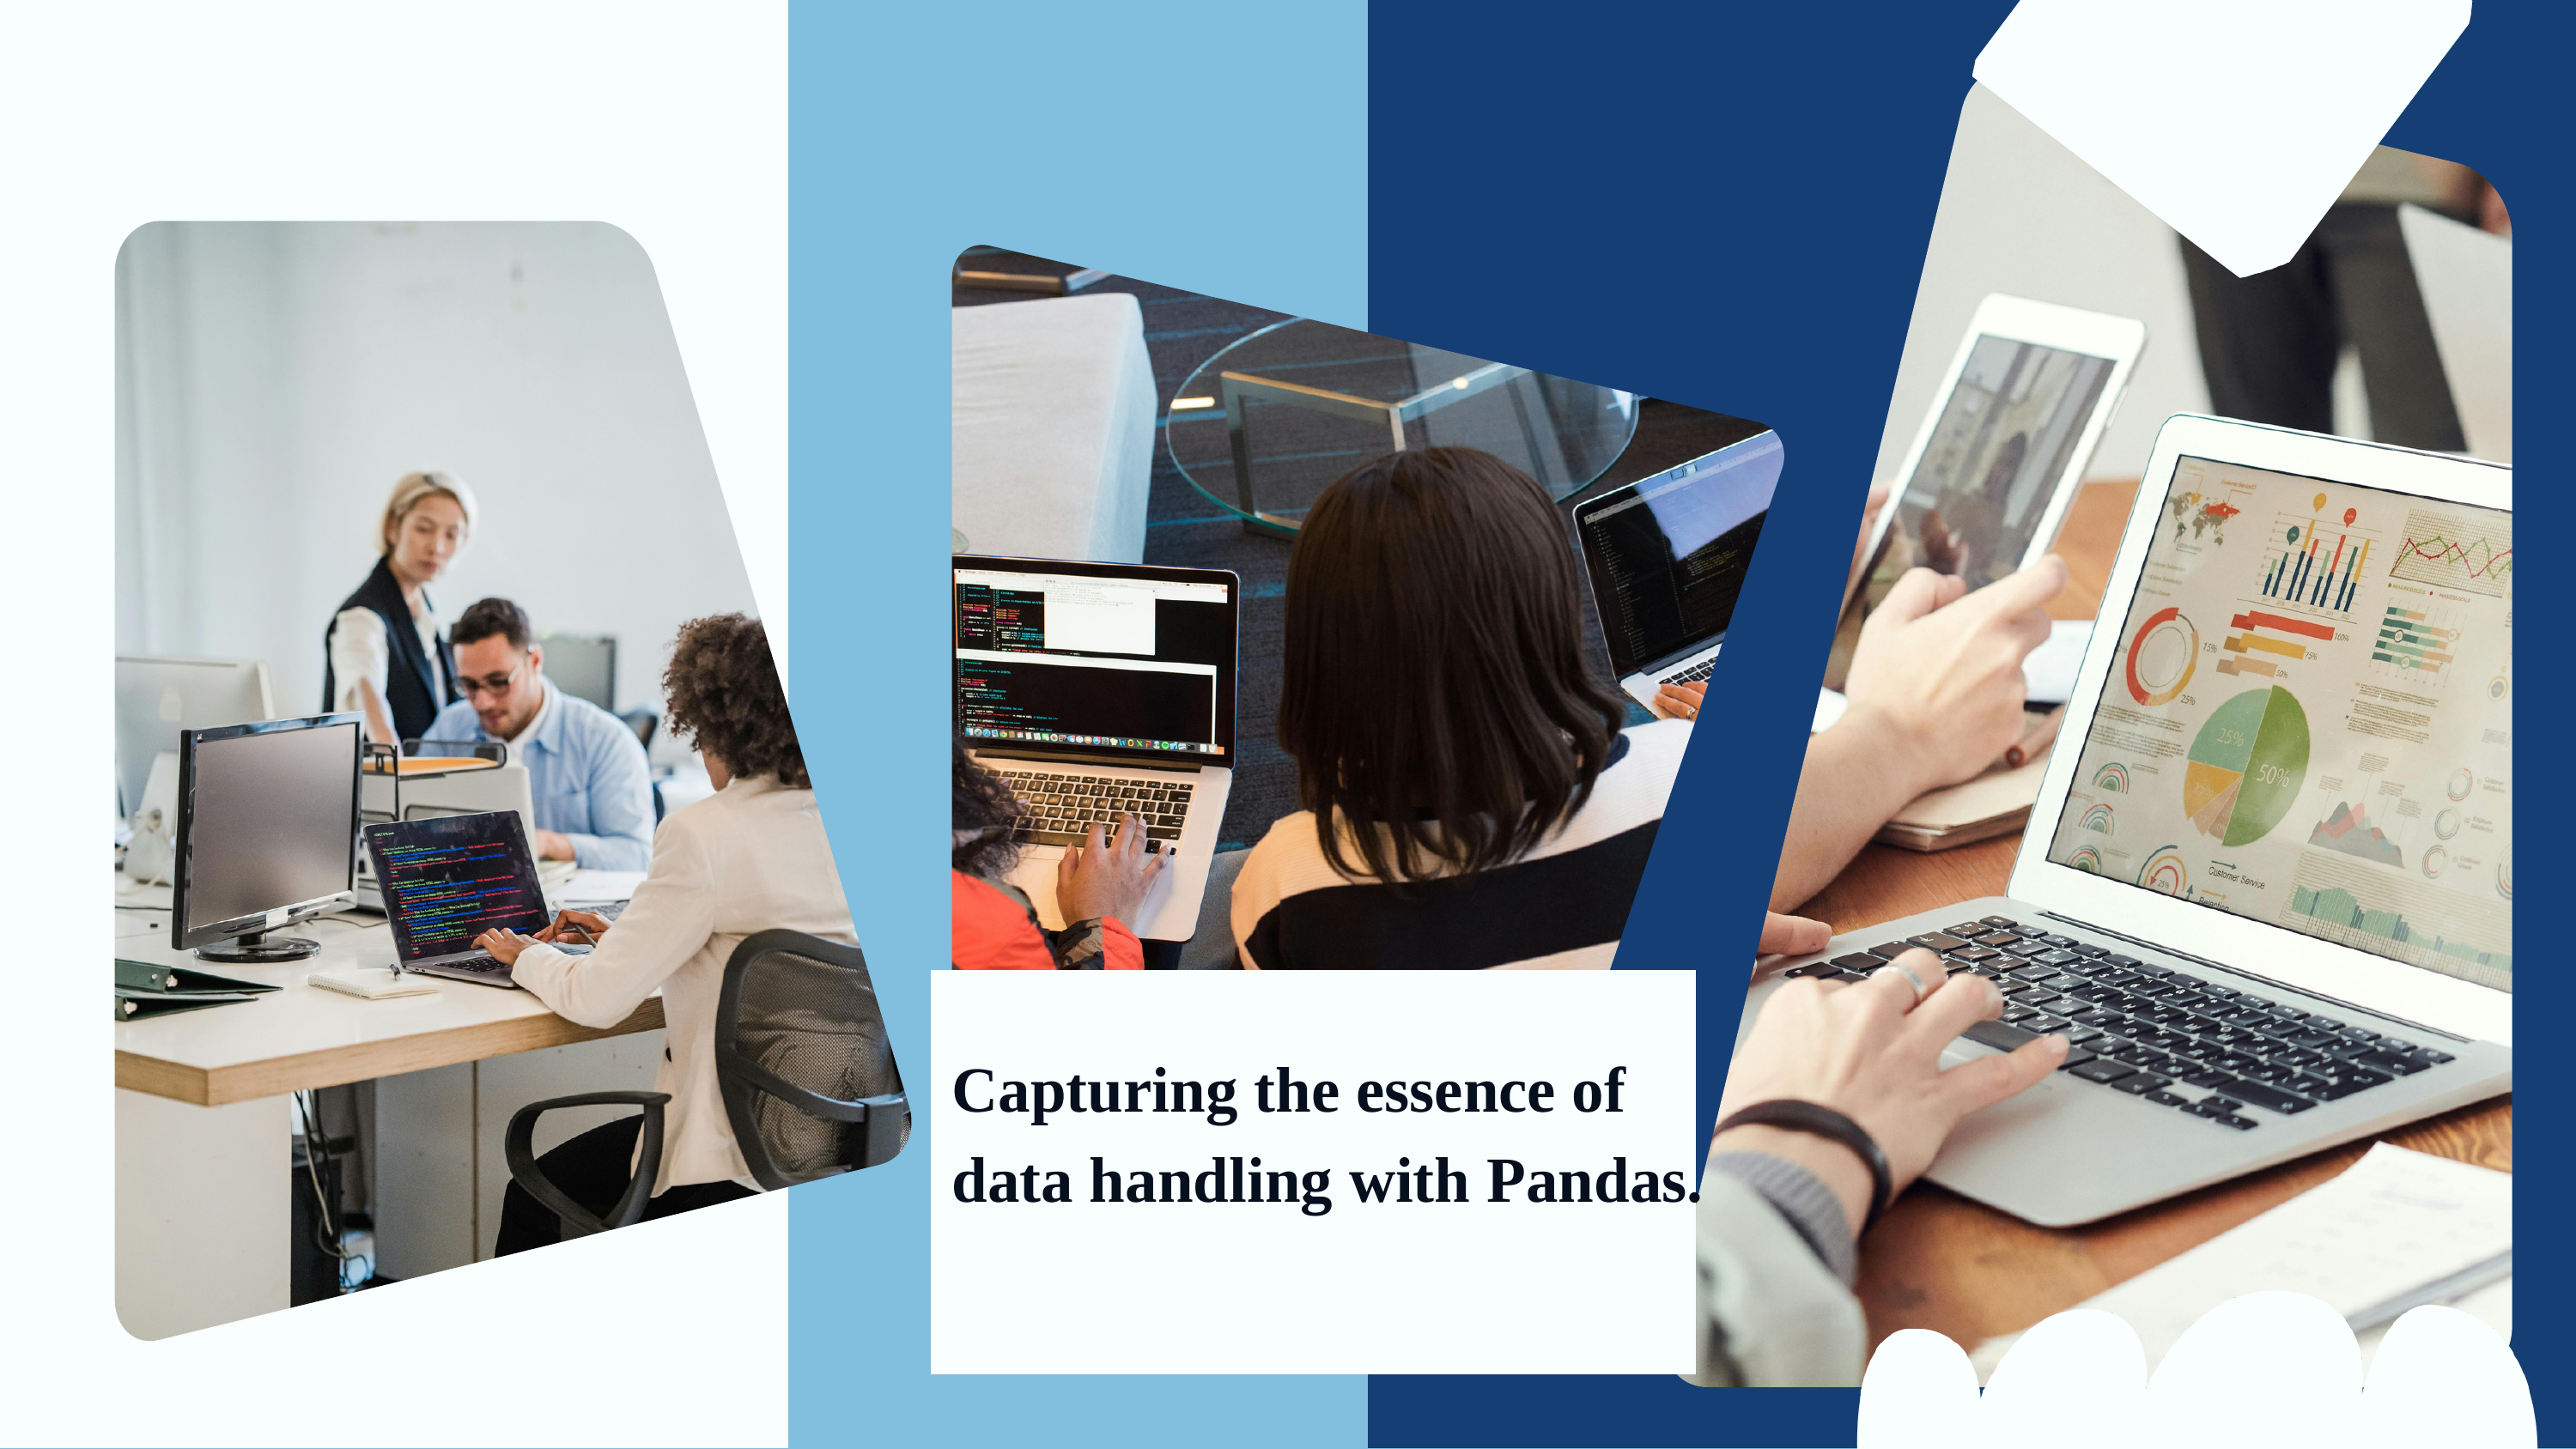

Capturing the essence of

data handling with Pandas.